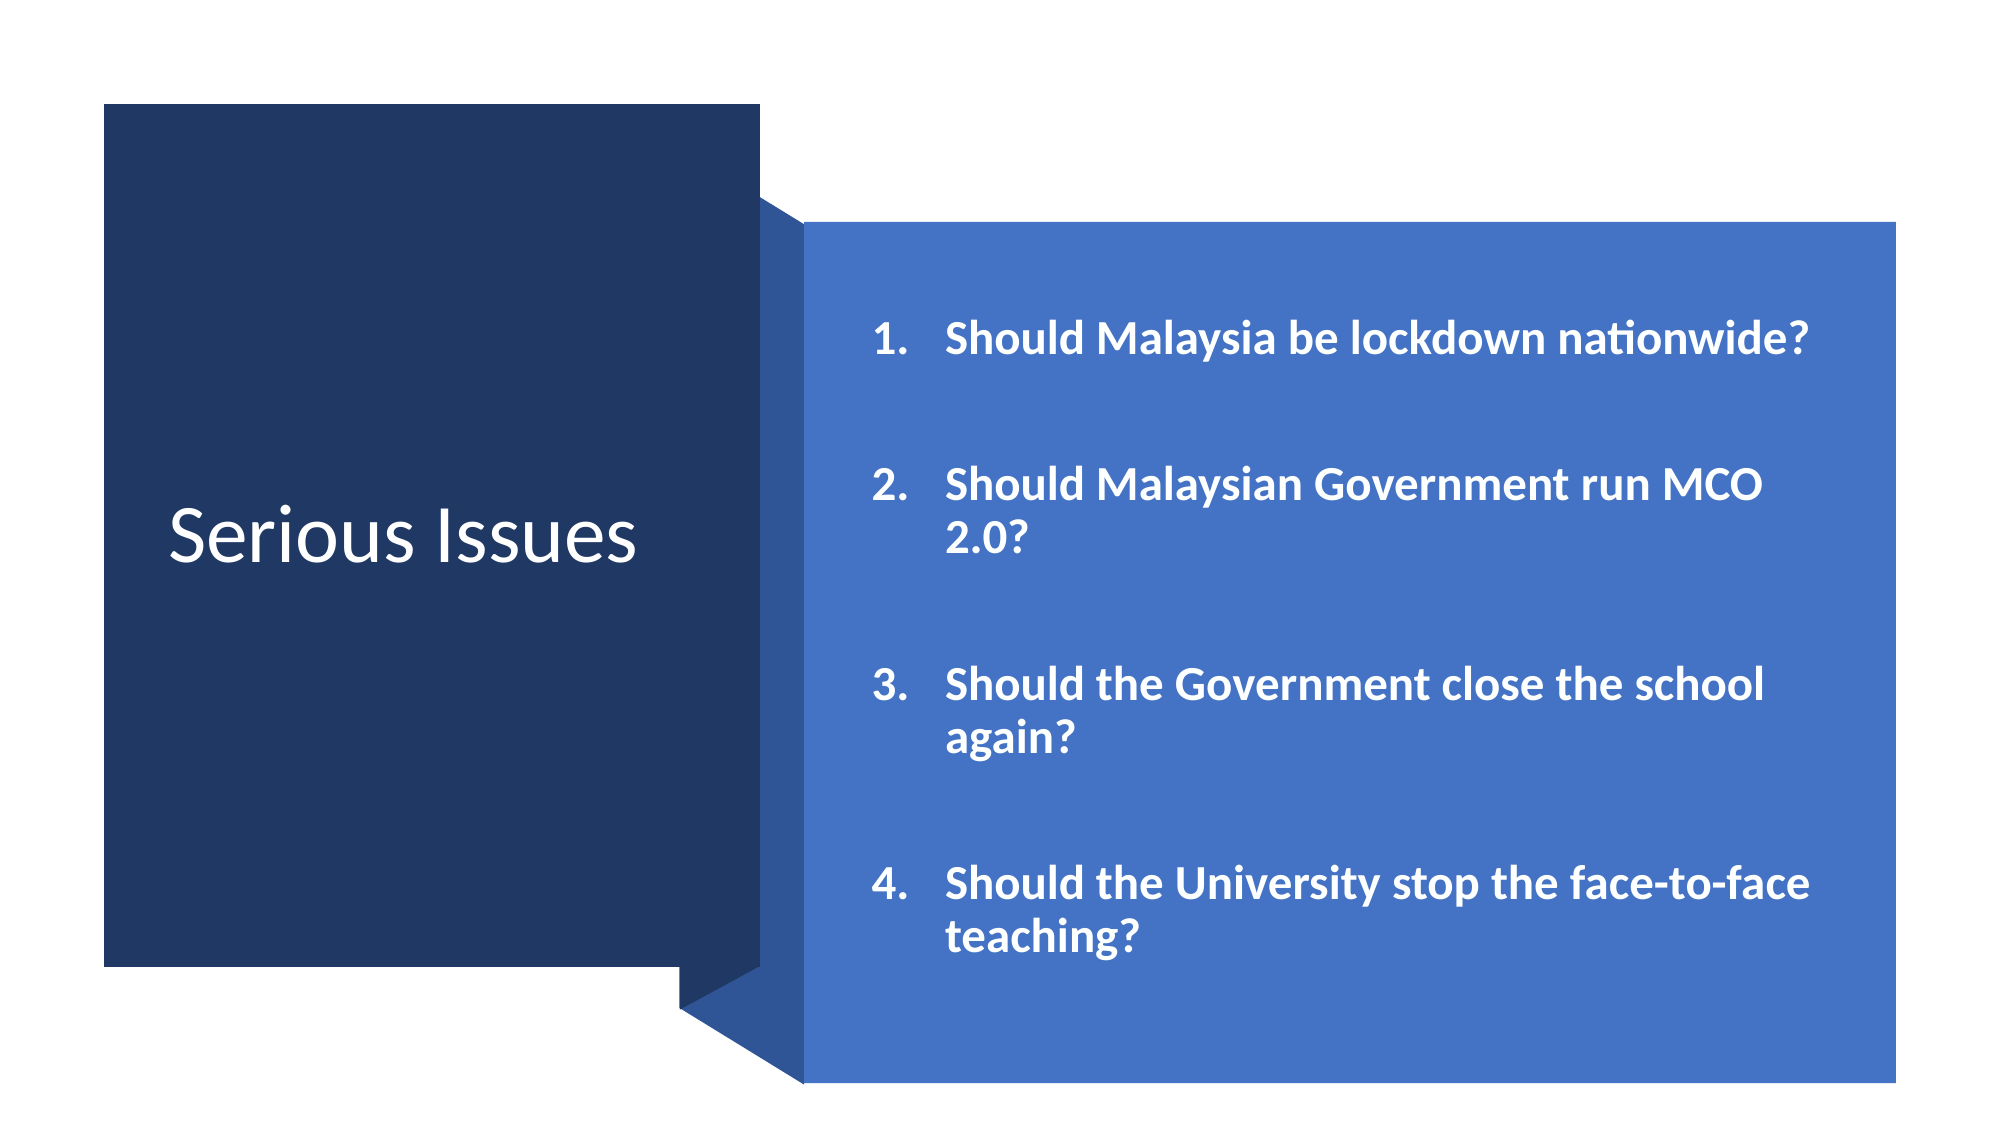

# Serious Issues

Should Malaysia be lockdown nationwide?

Should Malaysian Government run MCO 2.0?

Should the Government close the school again?

Should the University stop the face-to-face teaching?